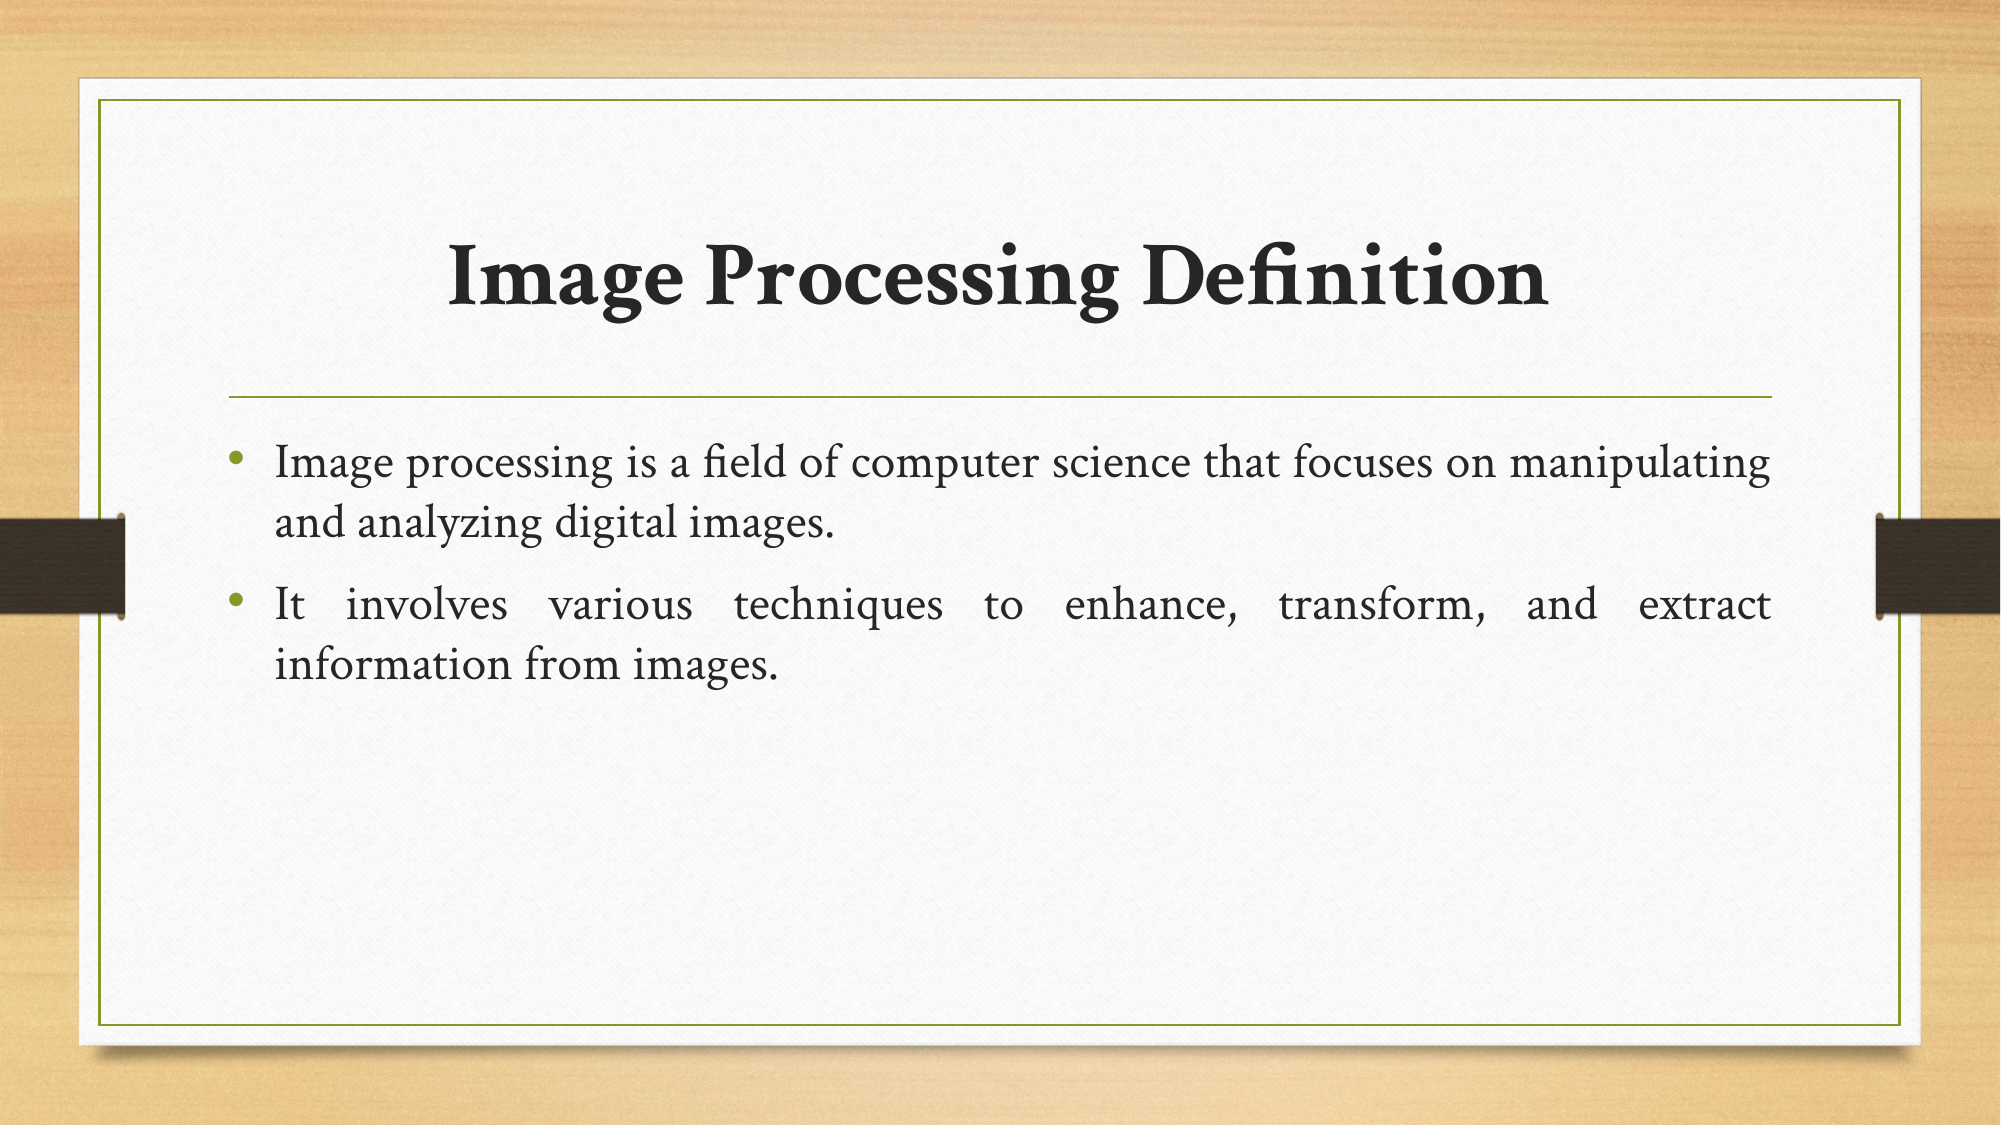

# Image Processing Definition
Image processing is a field of computer science that focuses on manipulating and analyzing digital images.
It involves various techniques to enhance, transform, and extract information from images.